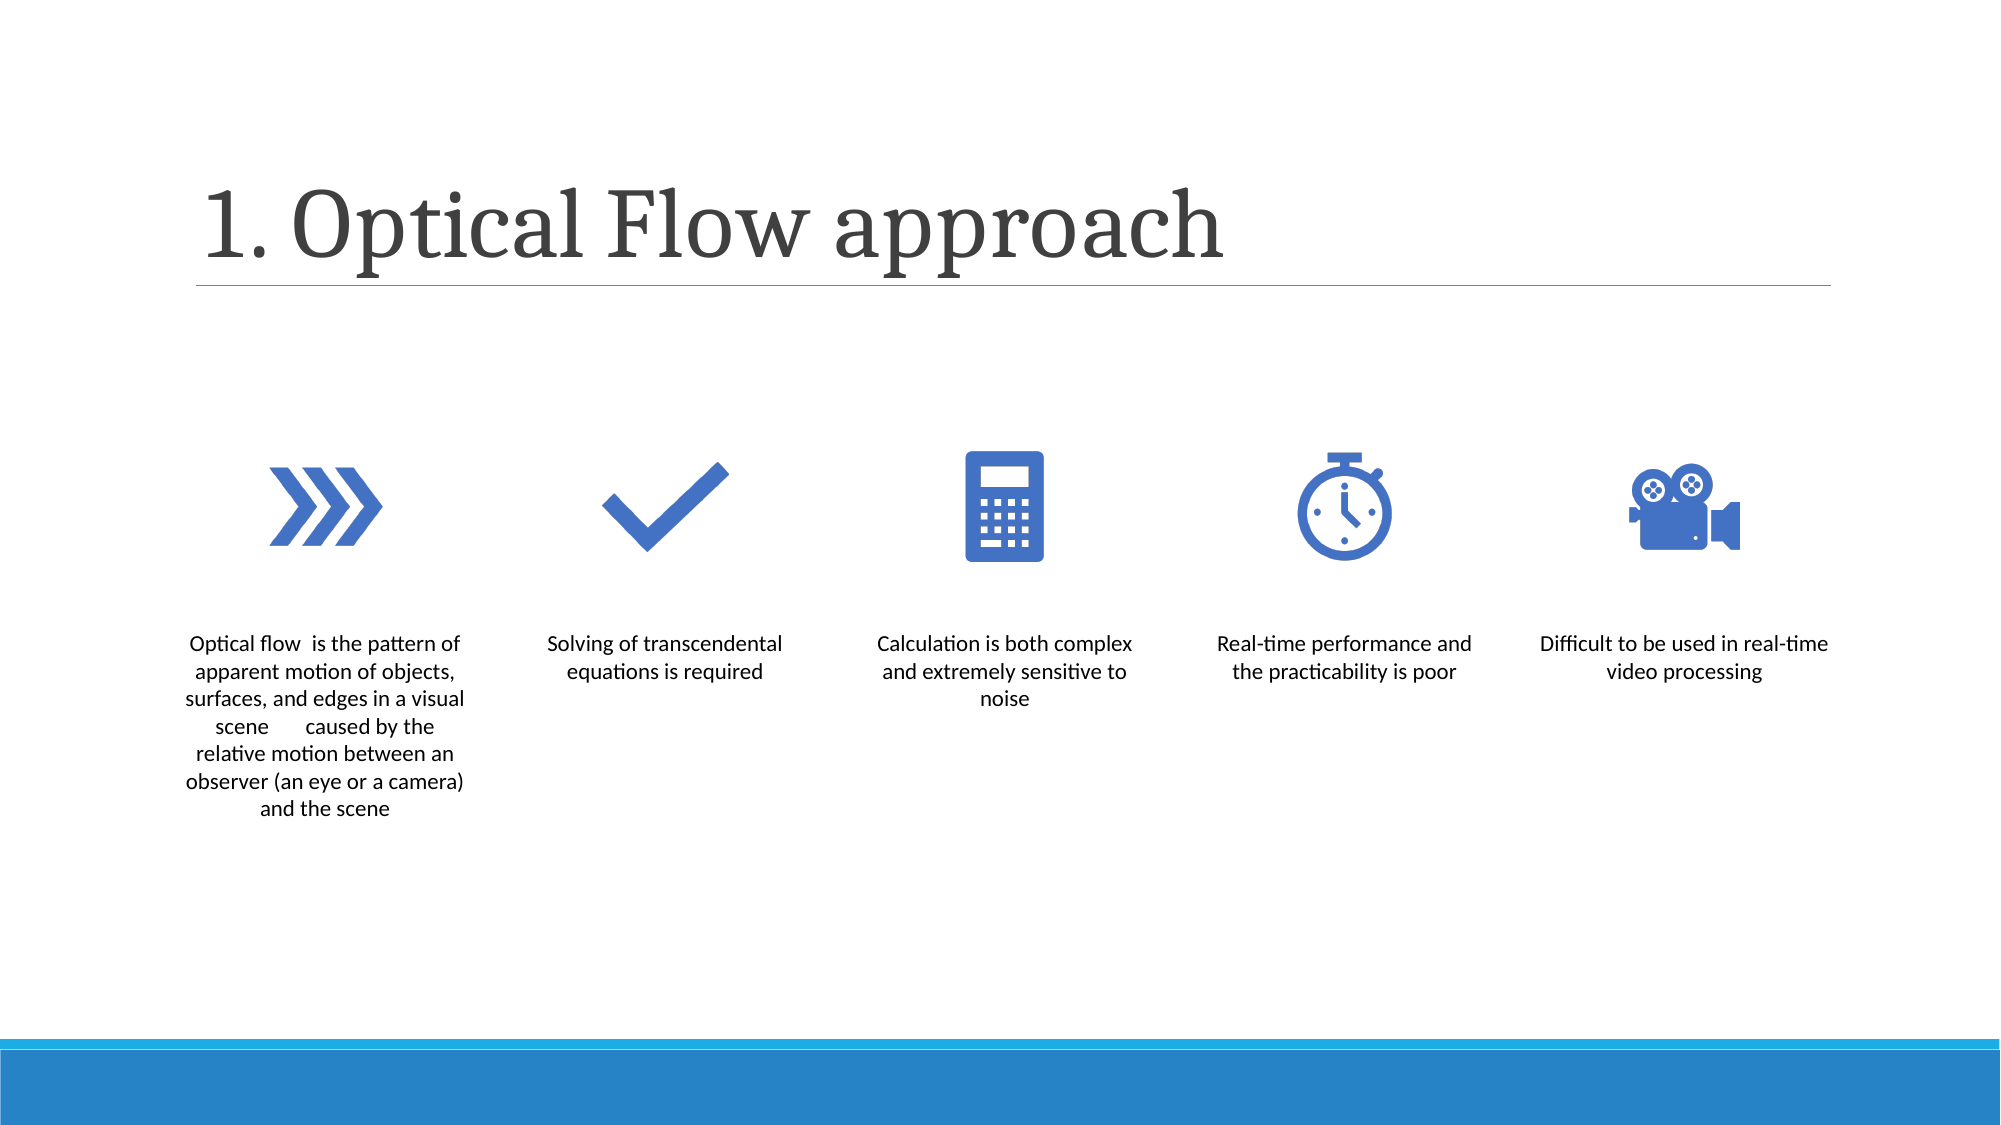

# 1. Optical Flow approach
Optical flow  is the pattern of apparent motion of objects, surfaces, and edges in a visual scene       caused by the relative motion between an observer (an eye or a camera) and the scene
Solving of transcendental equations is required
Calculation is both complex and extremely sensitive to noise
Real-time performance and the practicability is poor
Difficult to be used in real-time video processing